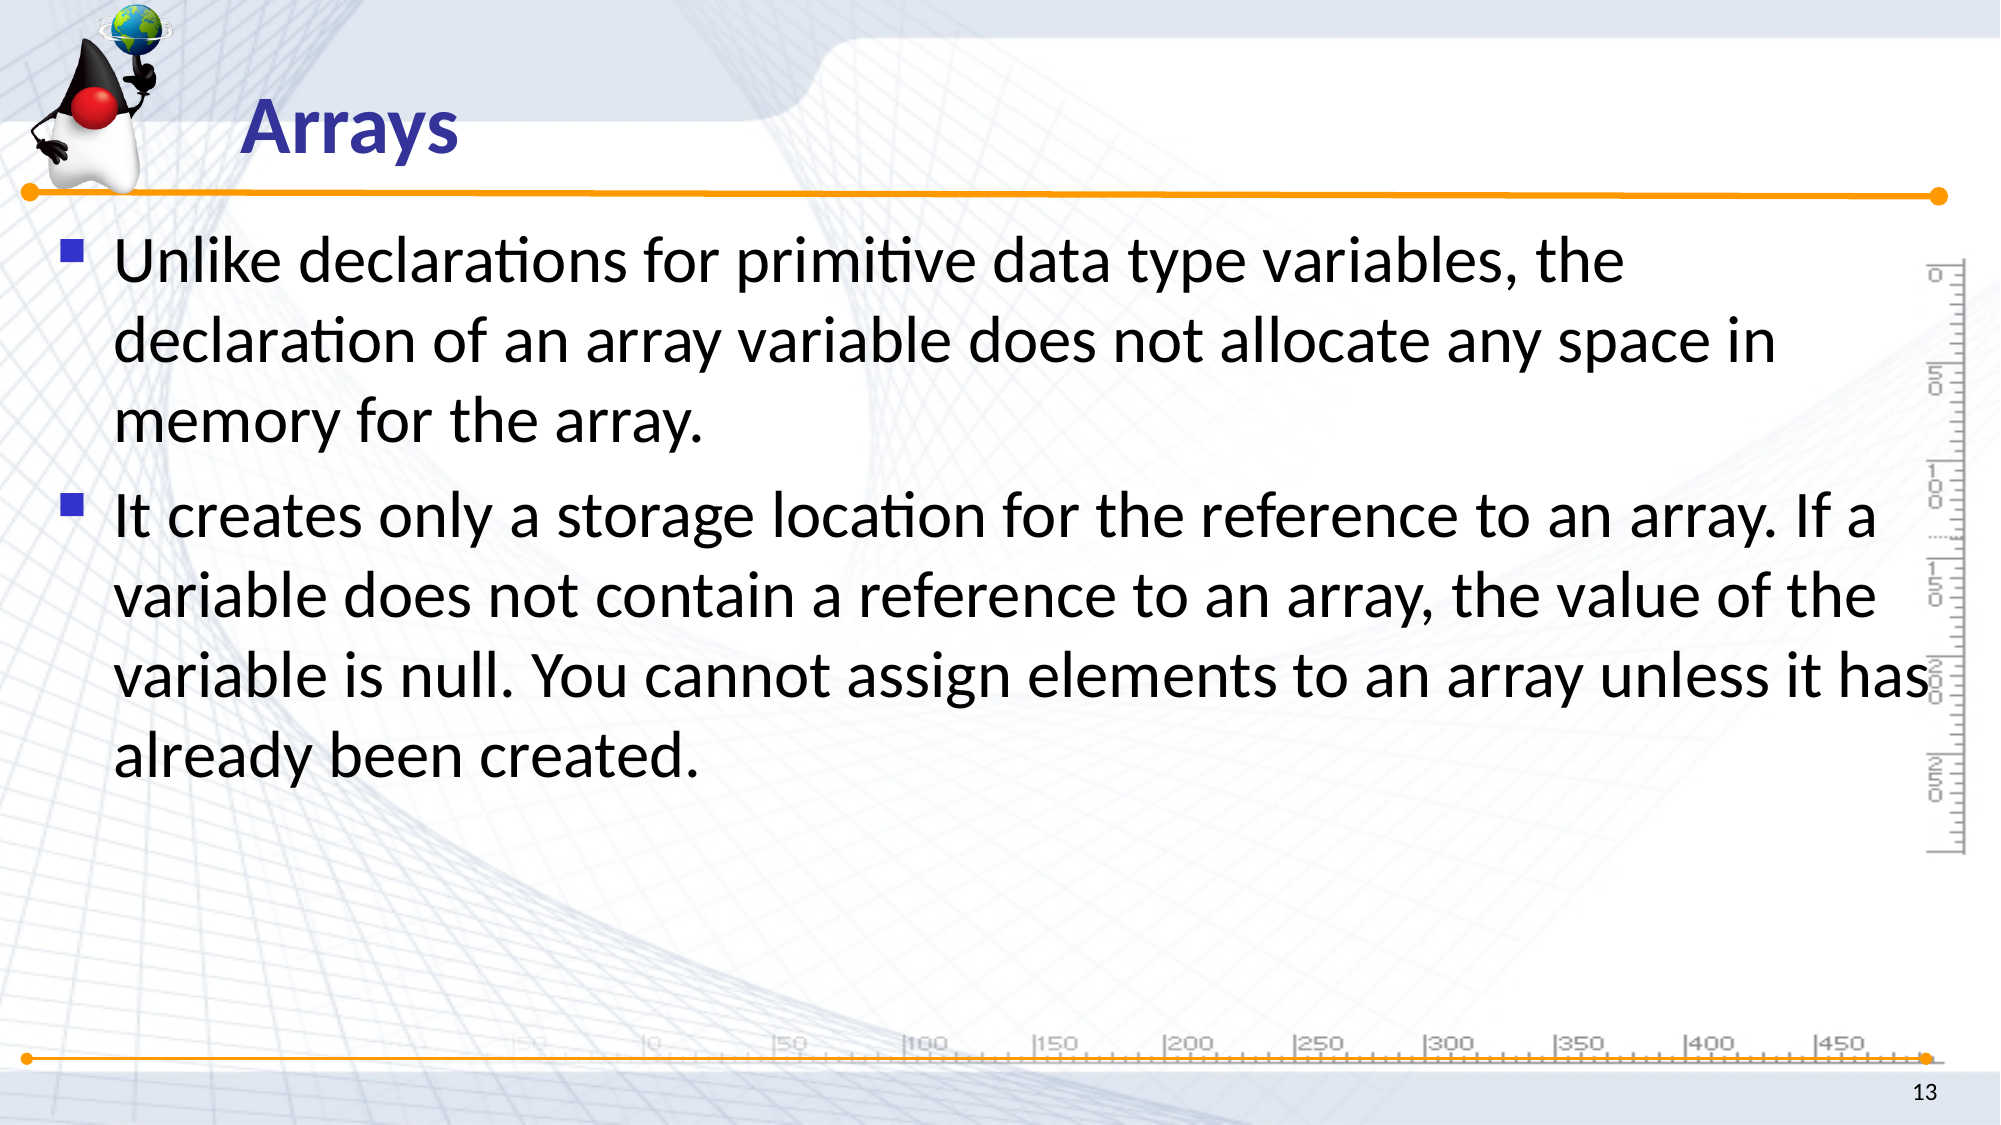

Arrays
Unlike declarations for primitive data type variables, the declaration of an array variable does not allocate any space in memory for the array.
It creates only a storage location for the reference to an array. If a variable does not contain a reference to an array, the value of the variable is null. You cannot assign elements to an array unless it has already been created.
13